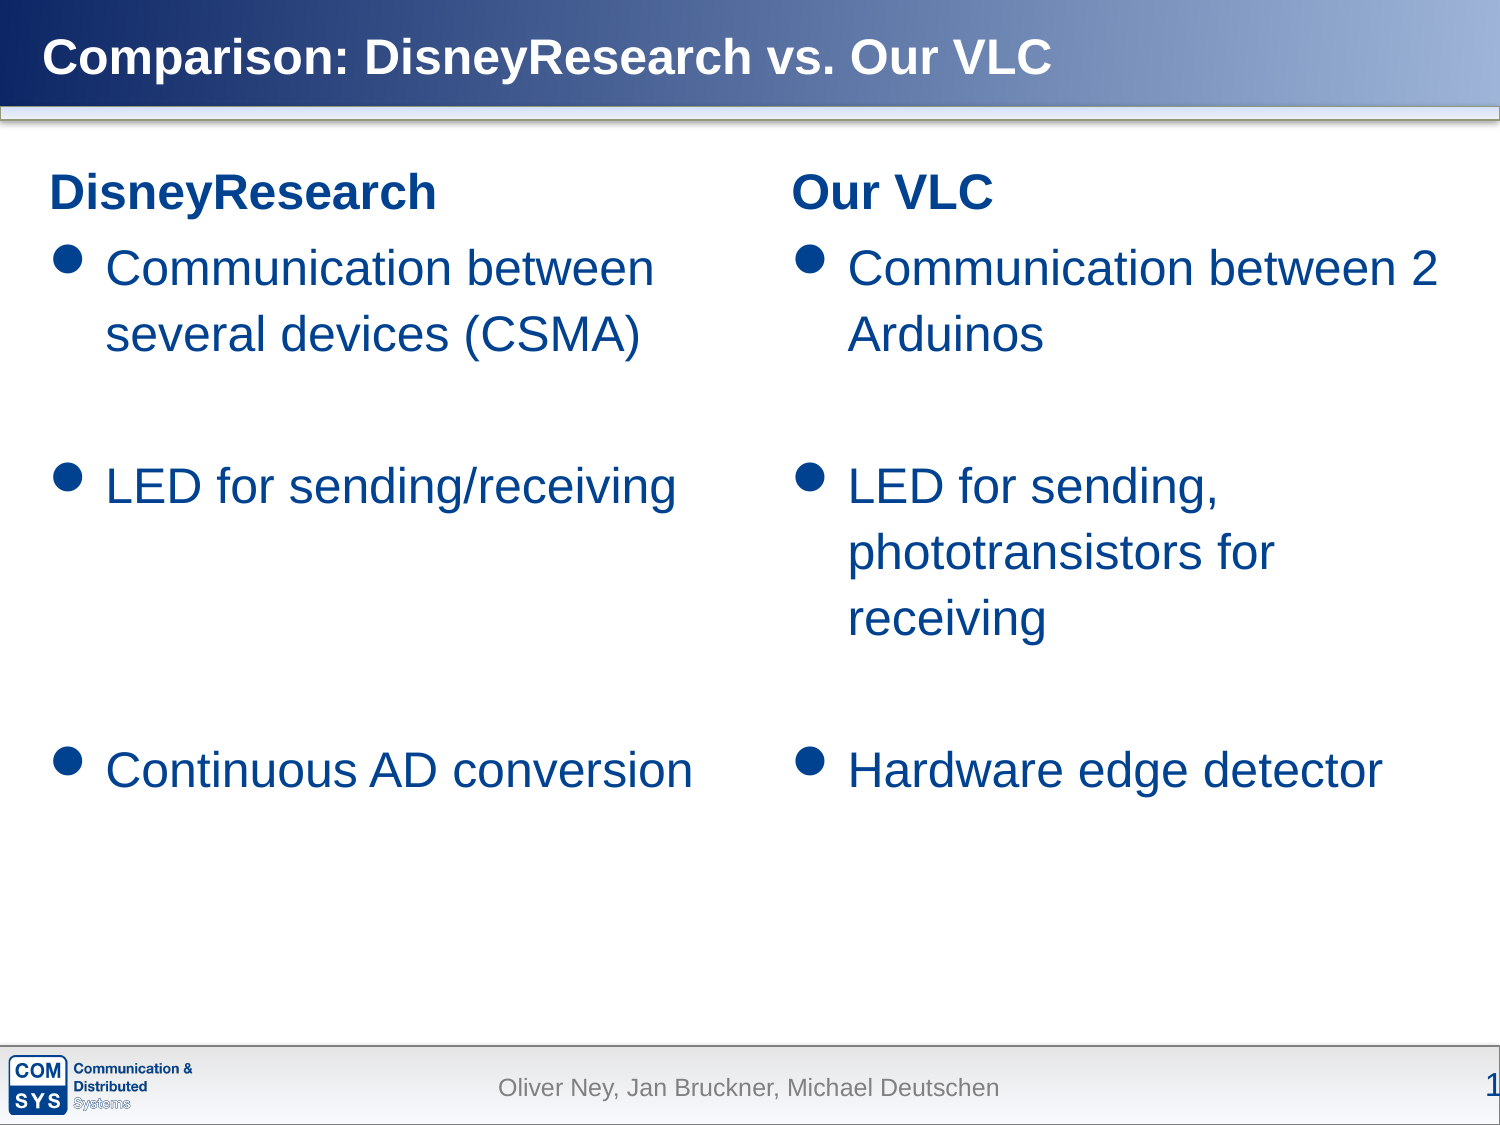

# Comparison: DisneyResearch vs. Our VLC
Our VLC
Communication between 2 Arduinos

LED for sending, phototransistors for receiving

Hardware edge detector

DisneyResearch
Communication between several devices (CSMA)

LED for sending/receiving fewffdsfsdfsdfsdfdsfsdfdsfsdfdsfdsfsdfsdfsdfsdfsdff

Continuous AD conversion